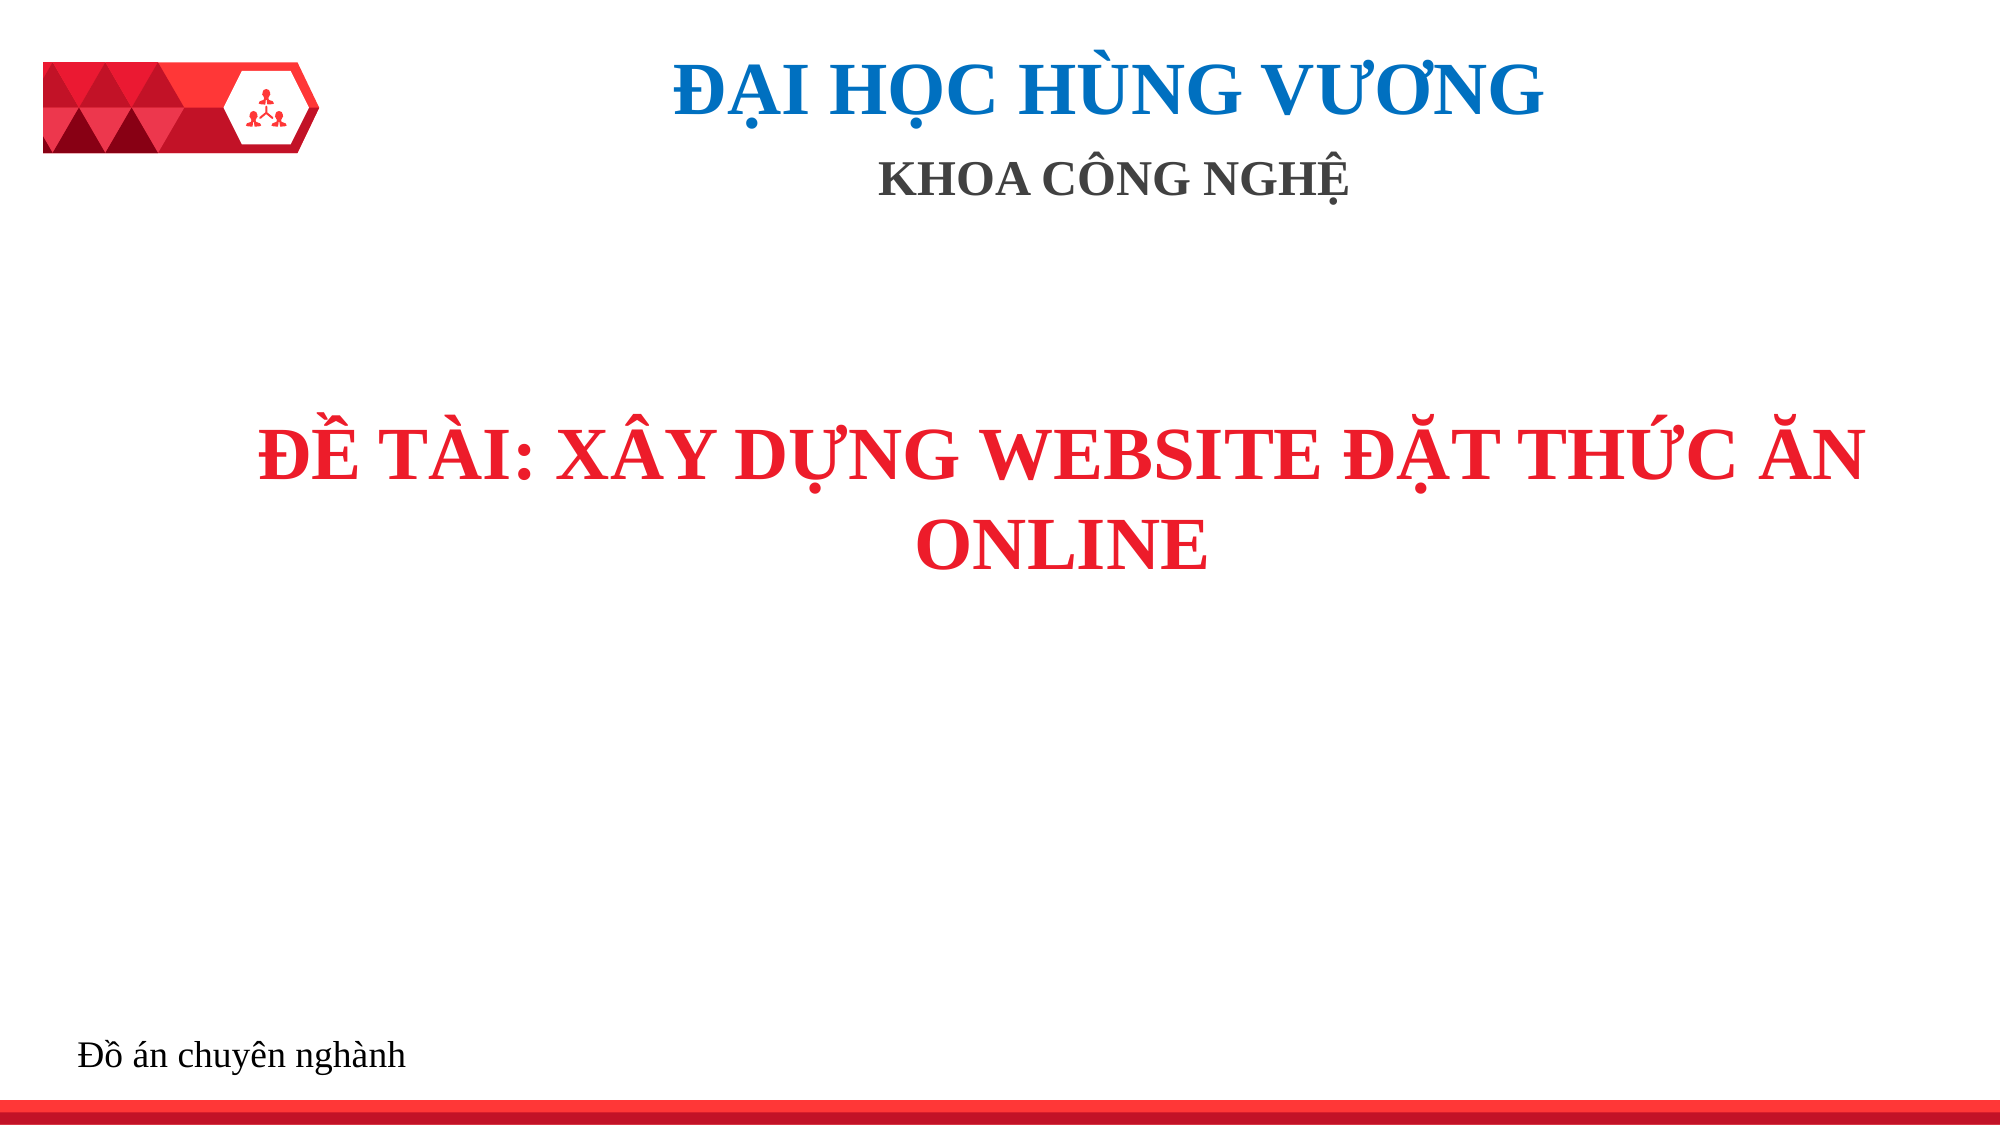

ĐẠI HỌC HÙNG VƯƠNG

KHOA CÔNG NGHỆ
ĐỀ TÀI: XÂY DỰNG WEBSITE ĐẶT THỨC ĂN ONLINE
Đồ án chuyên nghành